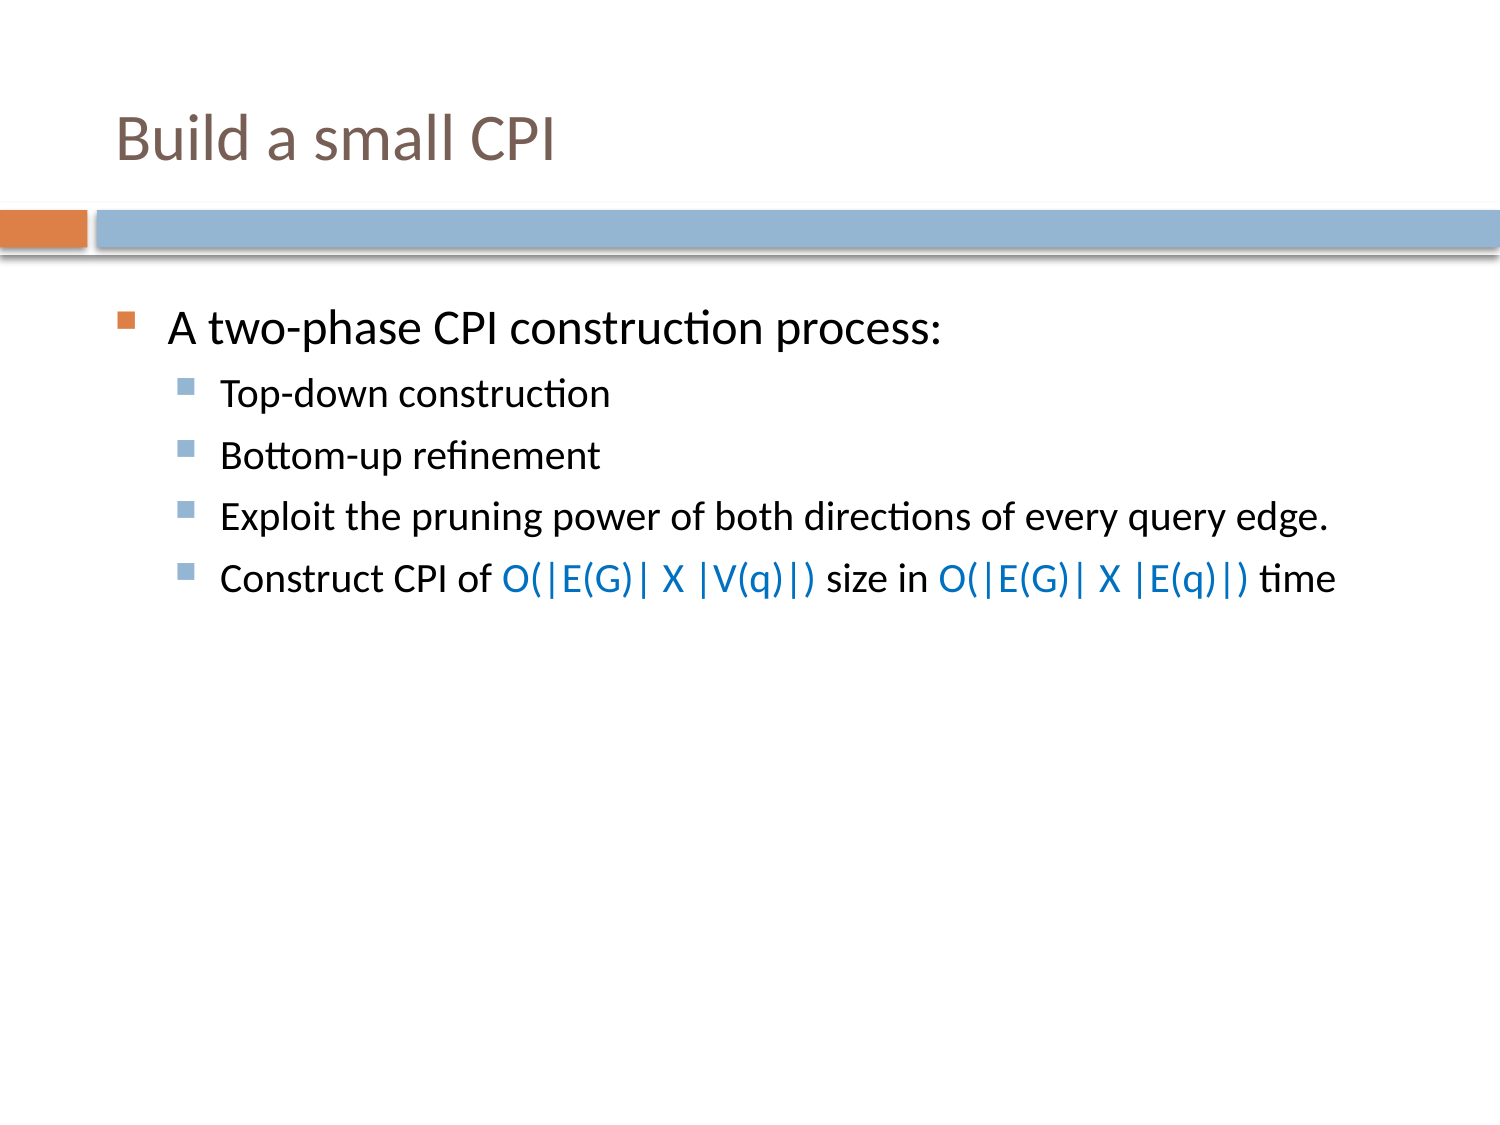

# Build a small CPI

A two-phase CPI construction process:
Top-down construction
Bottom-up refinement
Exploit the pruning power of both directions of every query edge.
Construct CPI of O(|E(G)| X |V(q)|) size in O(|E(G)| X |E(q)|) time